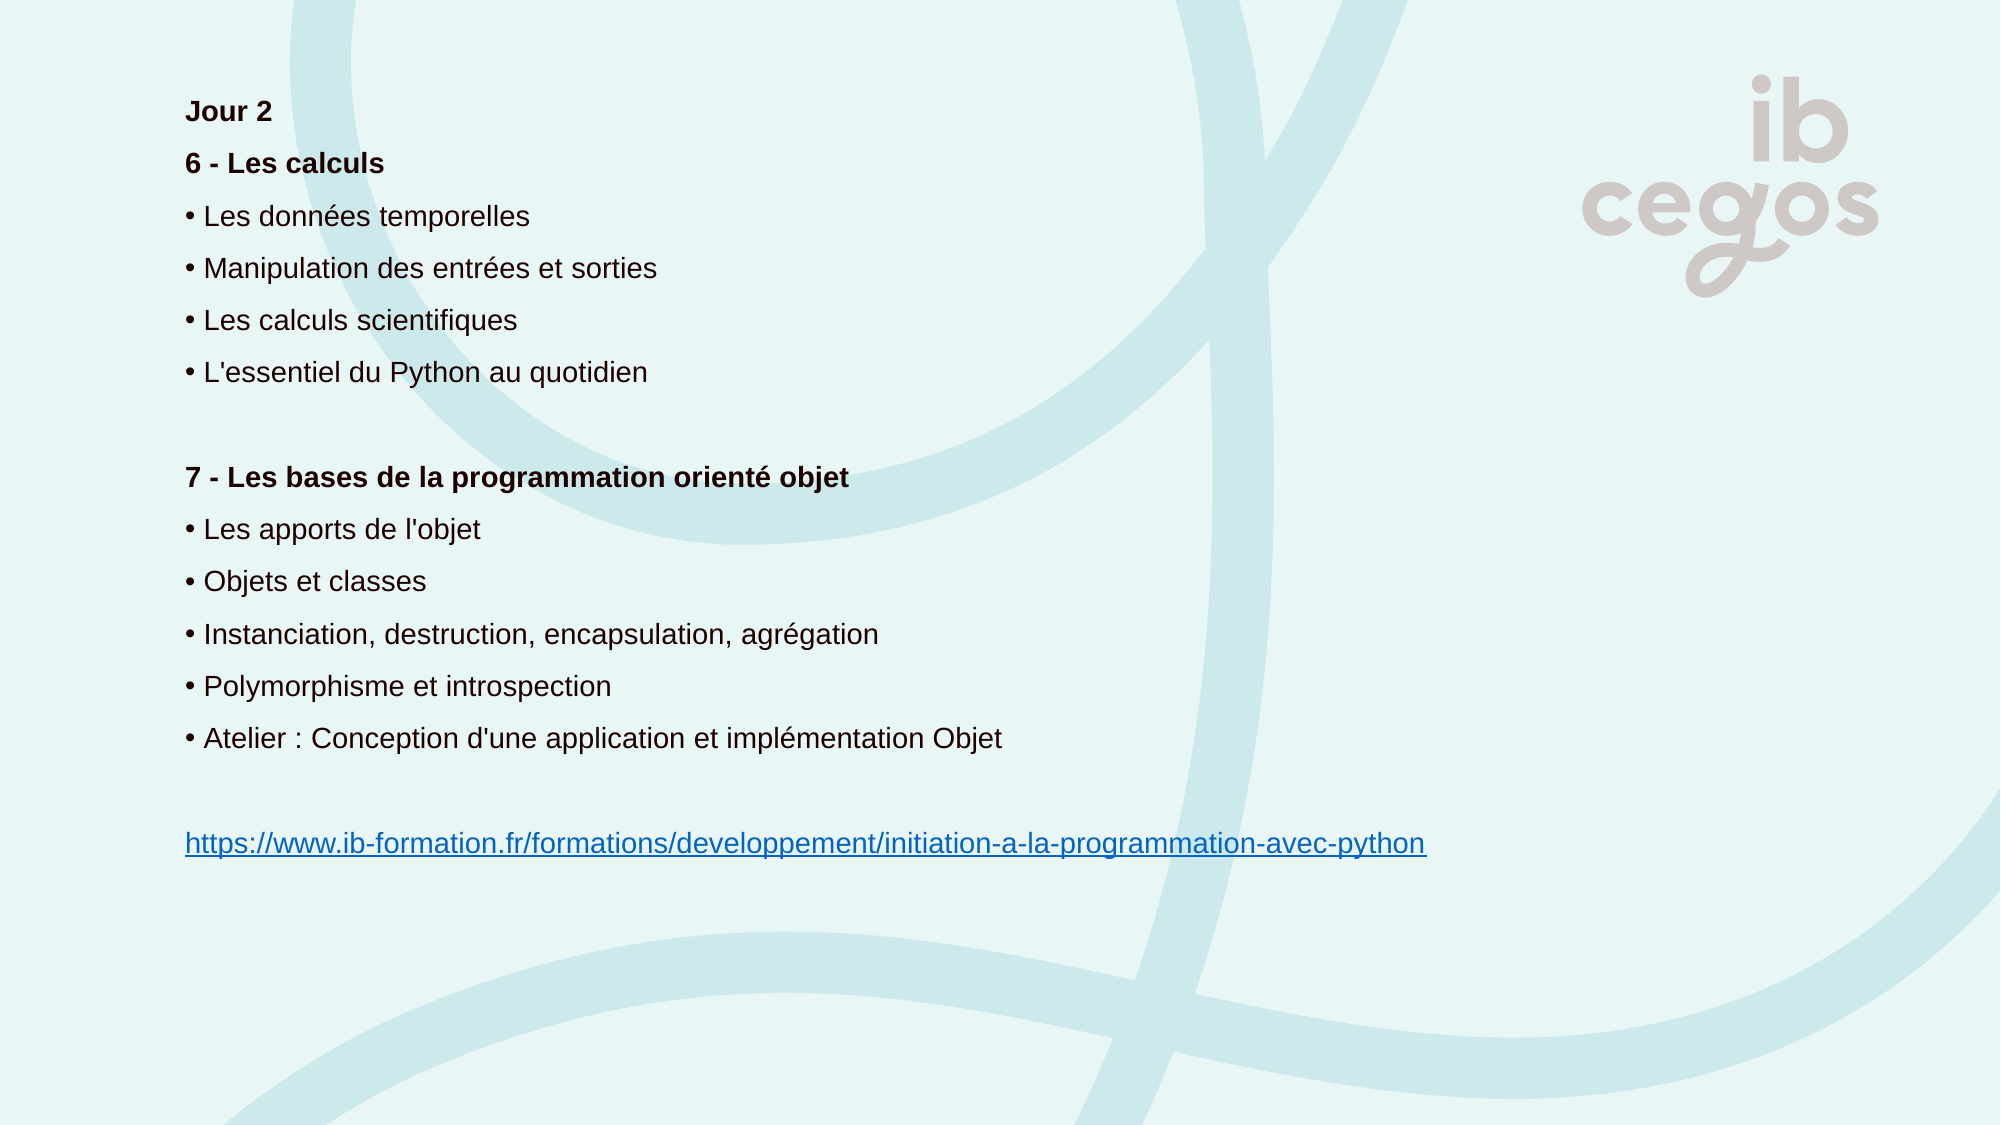

Jour 2
6 - Les calculs
 Les données temporelles
 Manipulation des entrées et sorties
 Les calculs scientifiques
 L'essentiel du Python au quotidien

7 - Les bases de la programmation orienté objet
 Les apports de l'objet
 Objets et classes
 Instanciation, destruction, encapsulation, agrégation
 Polymorphisme et introspection
 Atelier : Conception d'une application et implémentation Objet

https://www.ib-formation.fr/formations/developpement/initiation-a-la-programmation-avec-python